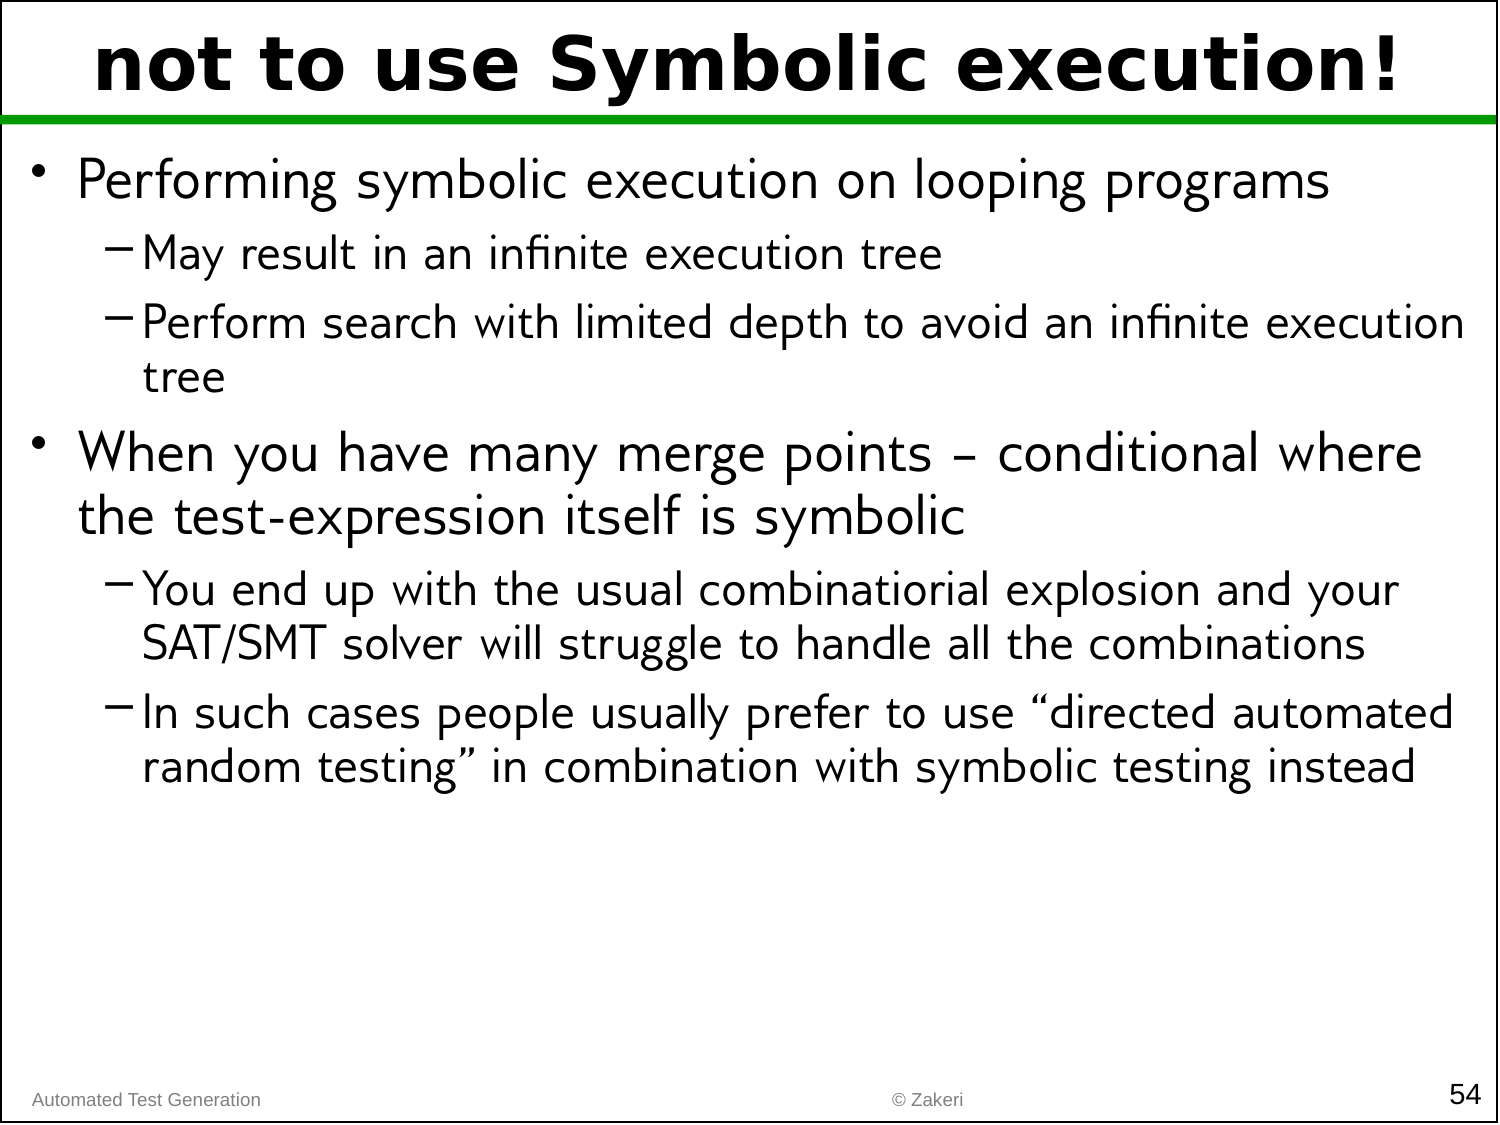

# not to use Symbolic execution!
Performing symbolic execution on looping programs
May result in an infinite execution tree
Perform search with limited depth to avoid an infinite execution tree
When you have many merge points – conditional where the test-expression itself is symbolic
You end up with the usual combinatiorial explosion and your SAT/SMT solver will struggle to handle all the combinations
In such cases people usually prefer to use “directed automated random testing” in combination with symbolic testing instead

54
© Zakeri
Automated Test Generation